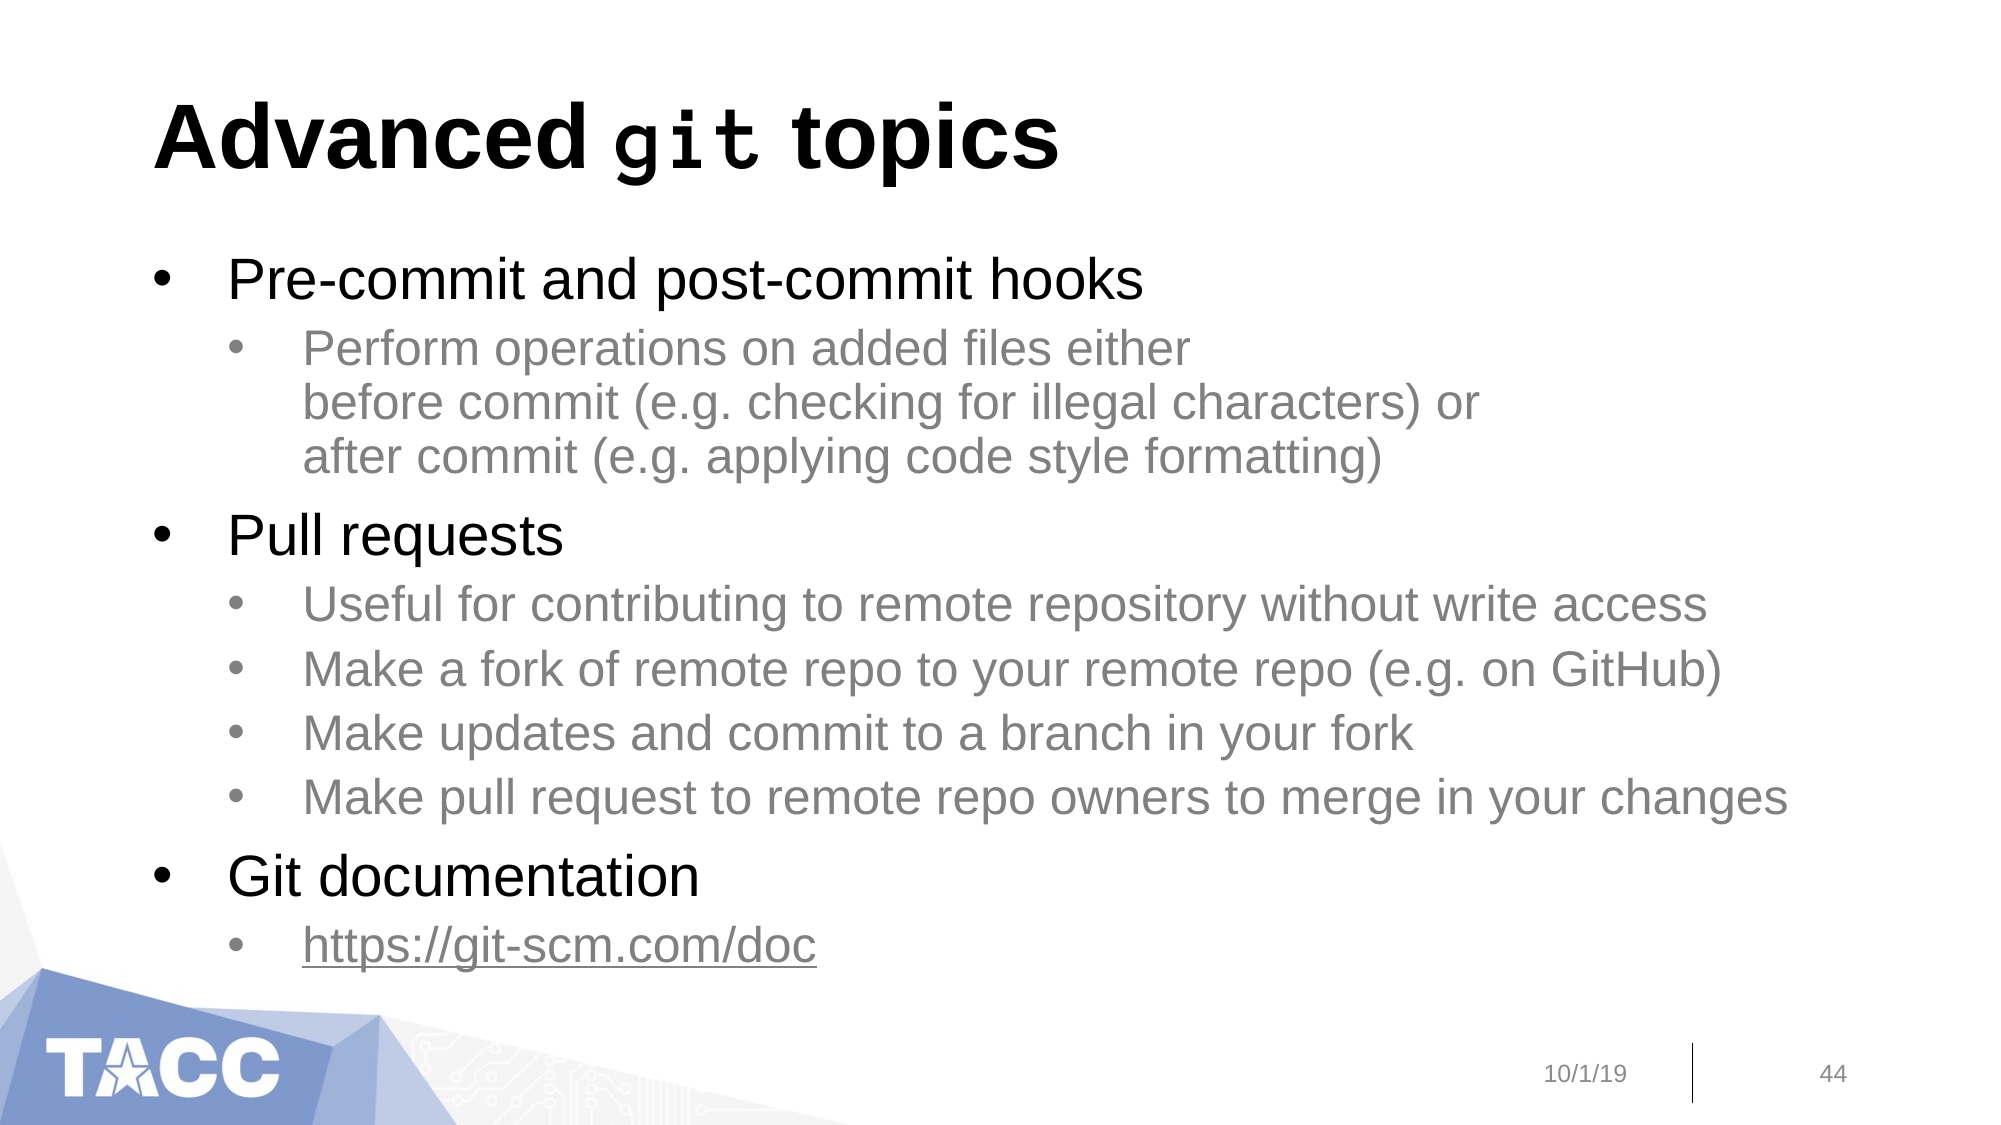

# Advanced git topics
Pre-commit and post-commit hooks
Perform operations on added files either
before commit (e.g. checking for illegal characters) or
after commit (e.g. applying code style formatting)
Pull requests
Useful for contributing to remote repository without write access
Make a fork of remote repo to your remote repo (e.g. on GitHub)
Make updates and commit to a branch in your fork
Make pull request to remote repo owners to merge in your changes
Git documentation
https://git-scm.com/doc

10/1/19
44